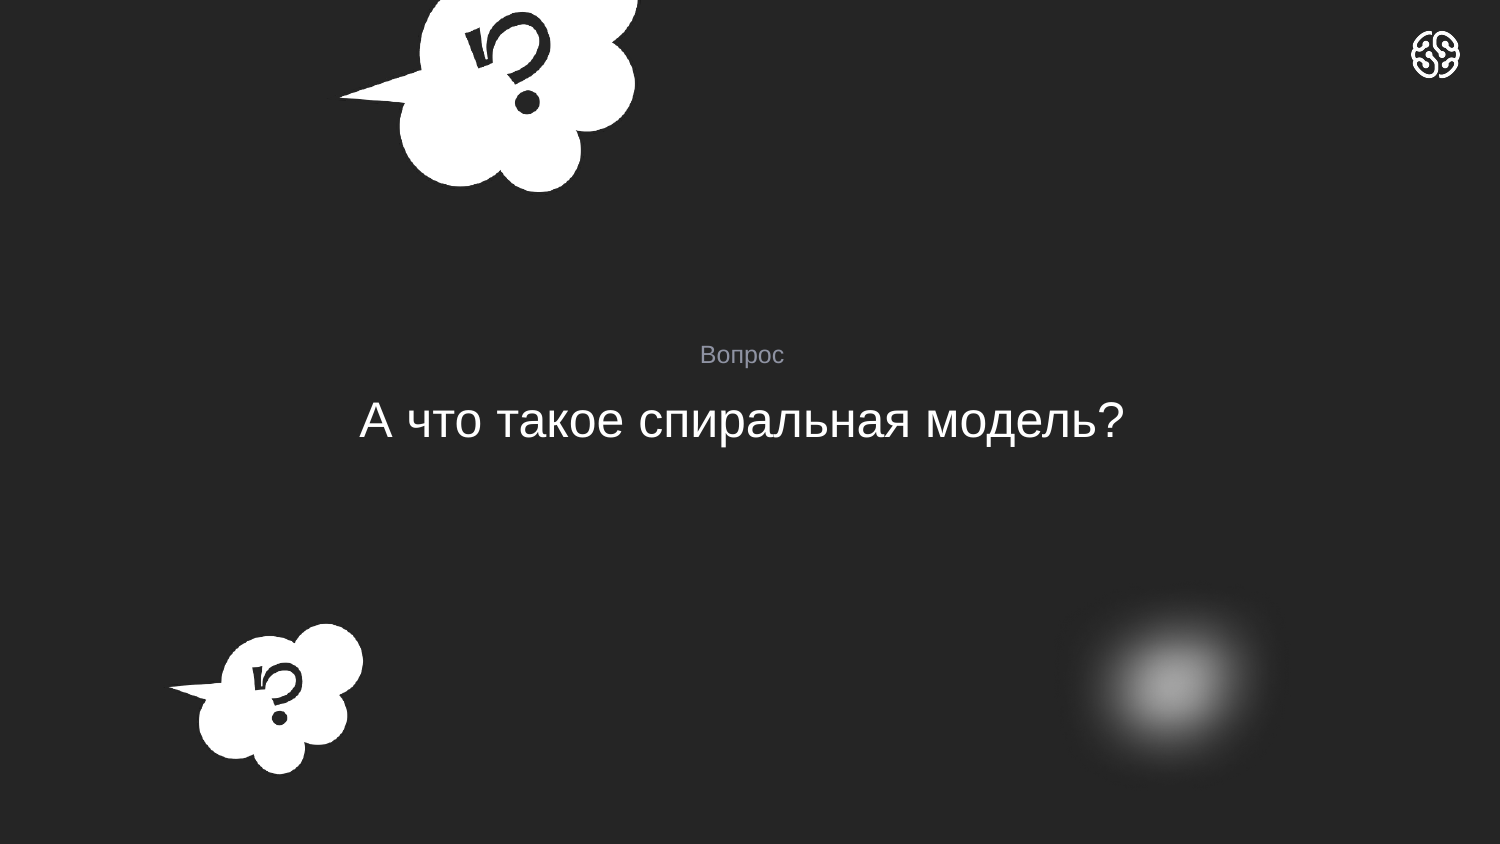

Вопрос
# А что такое спиральная модель?